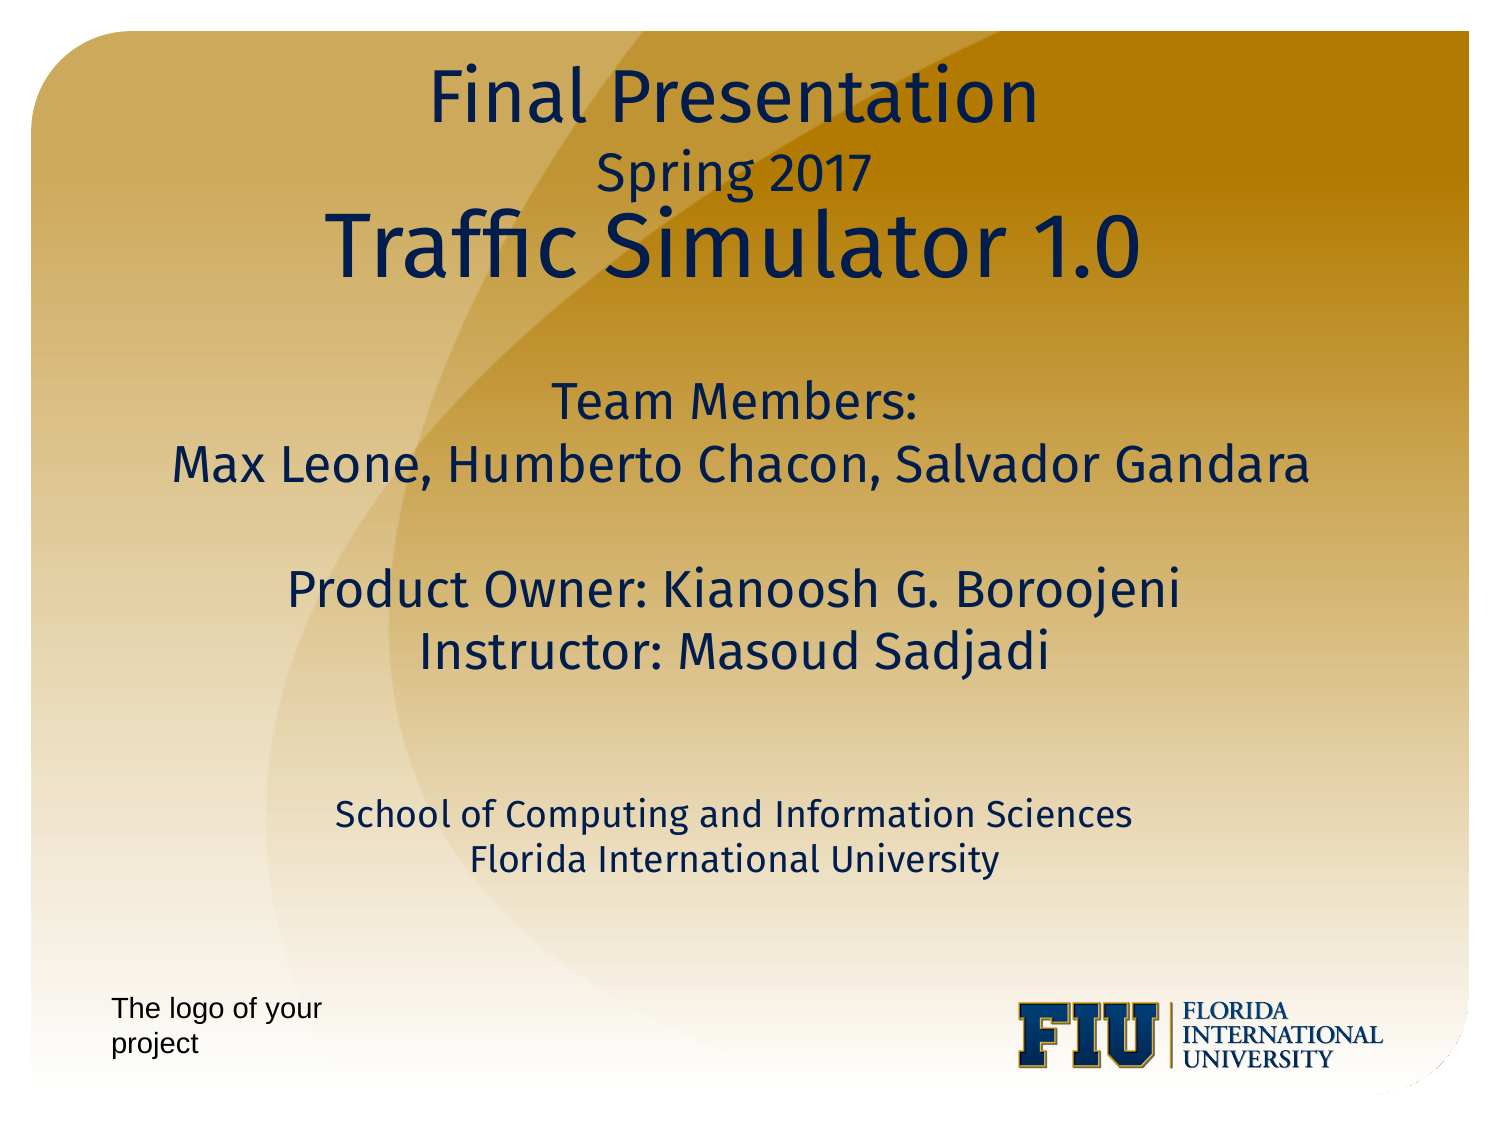

Final Presentation
Spring 2017
# Traffic Simulator 1.0

Team Members:
 Max Leone, Humberto Chacon, Salvador Gandara
Product Owner: Kianoosh G. Boroojeni
Instructor: Masoud Sadjadi
School of Computing and Information Sciences
Florida International University

The logo of your project